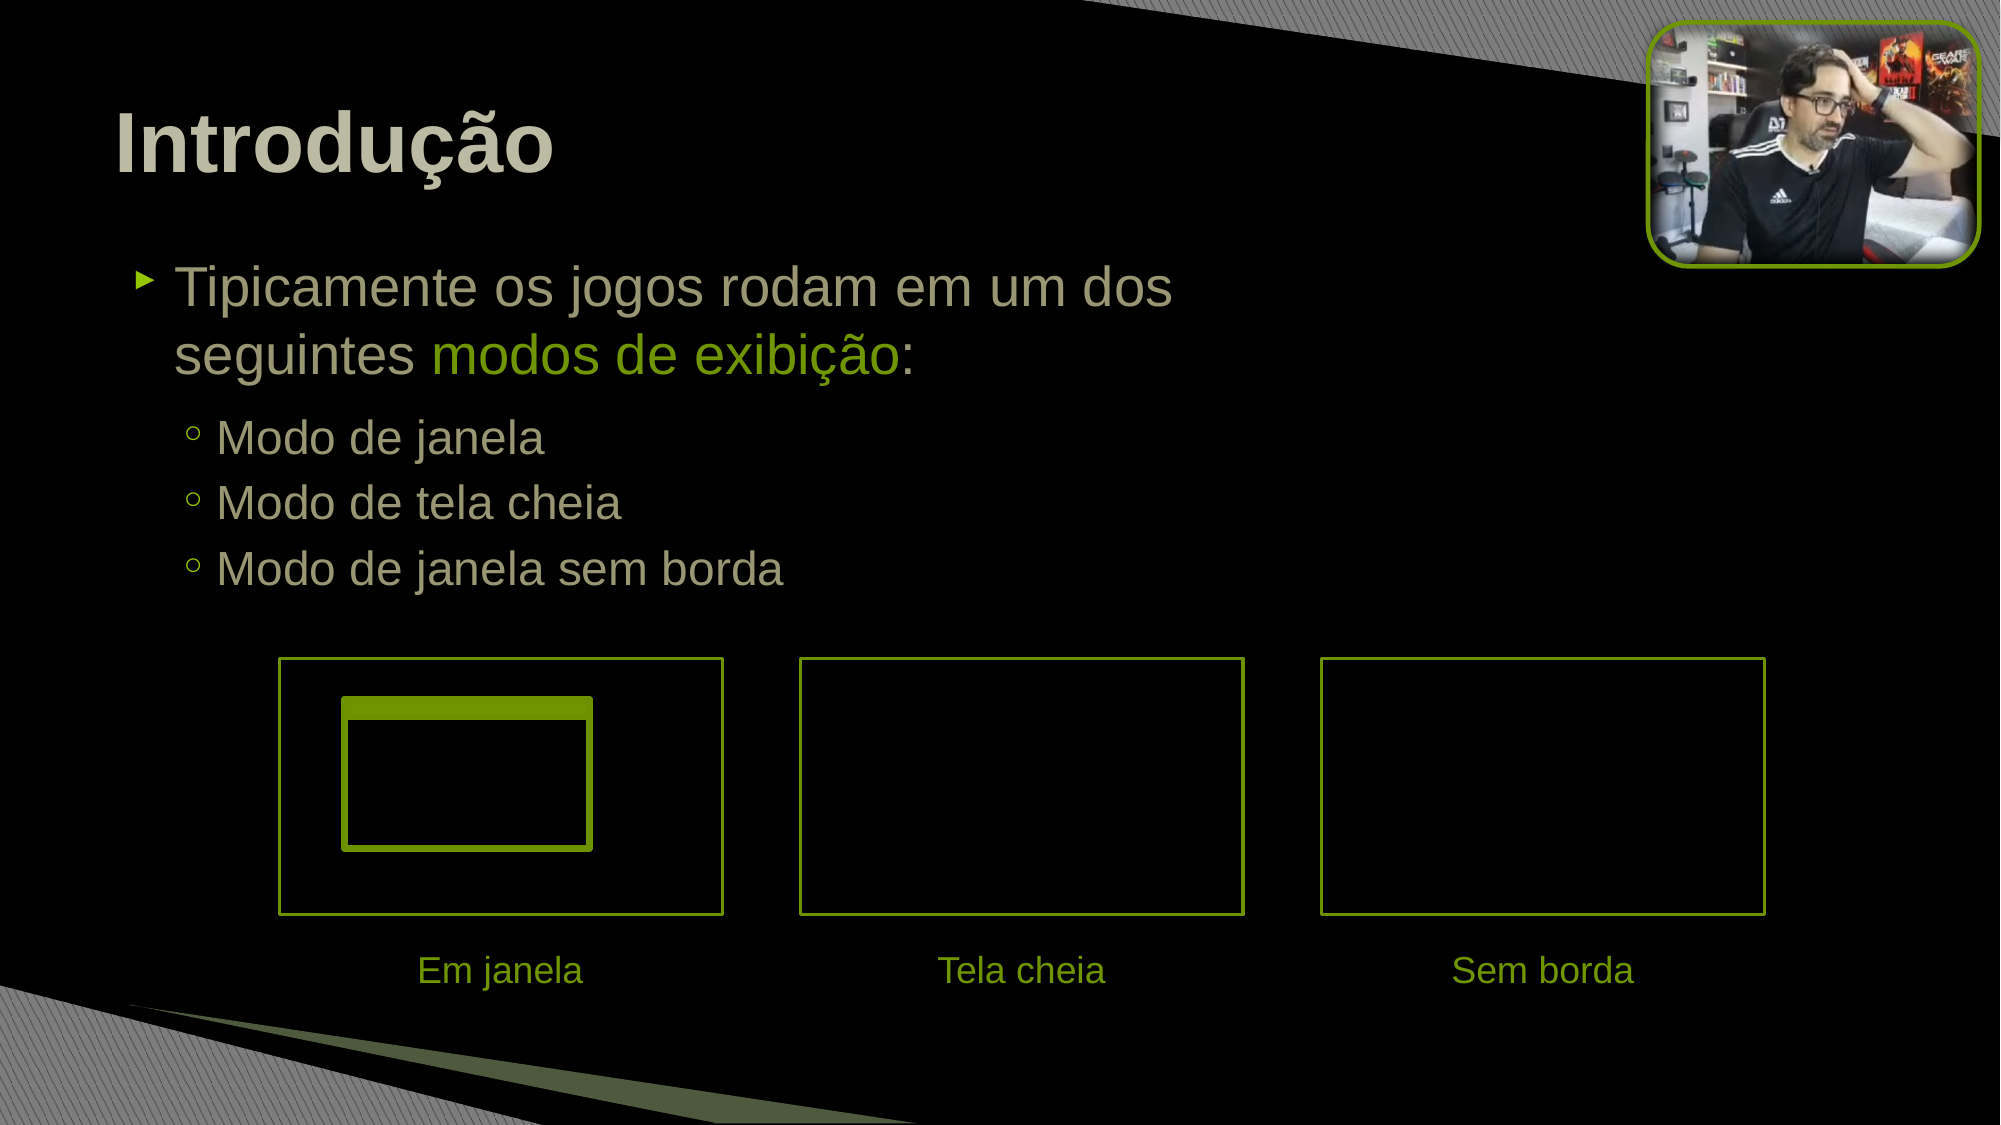

# Introdução
Tipicamente os jogos rodam em um dos
seguintes modos de exibição:
Modo de janela
Modo de tela cheia
Modo de janela sem borda

Em janela
Tela cheia
Sem borda